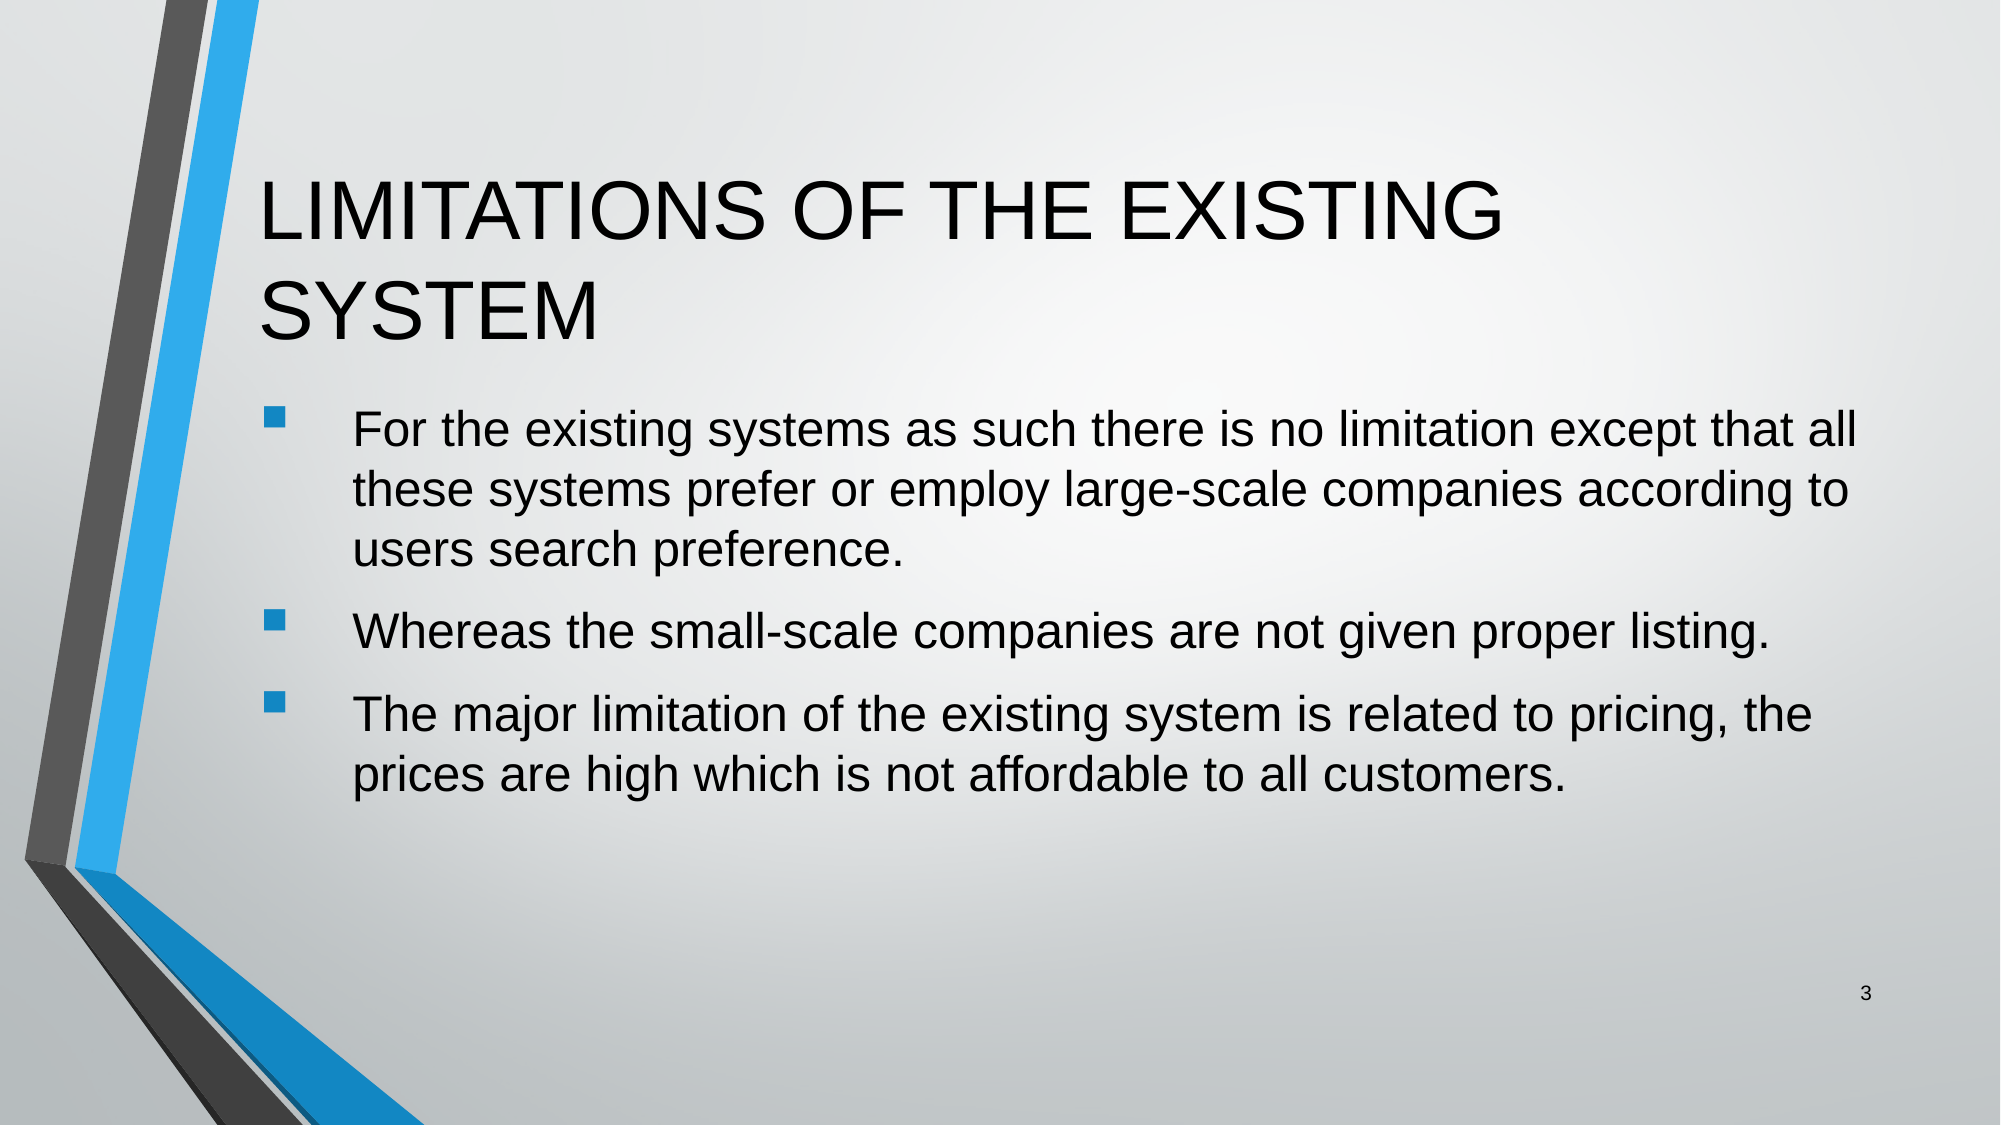

# LIMITATIONS OF THE EXISTING SYSTEM
For the existing systems as such there is no limitation except that all these systems prefer or employ large-scale companies according to users search preference.
Whereas the small-scale companies are not given proper listing.
The major limitation of the existing system is related to pricing, the prices are high which is not affordable to all customers.

3